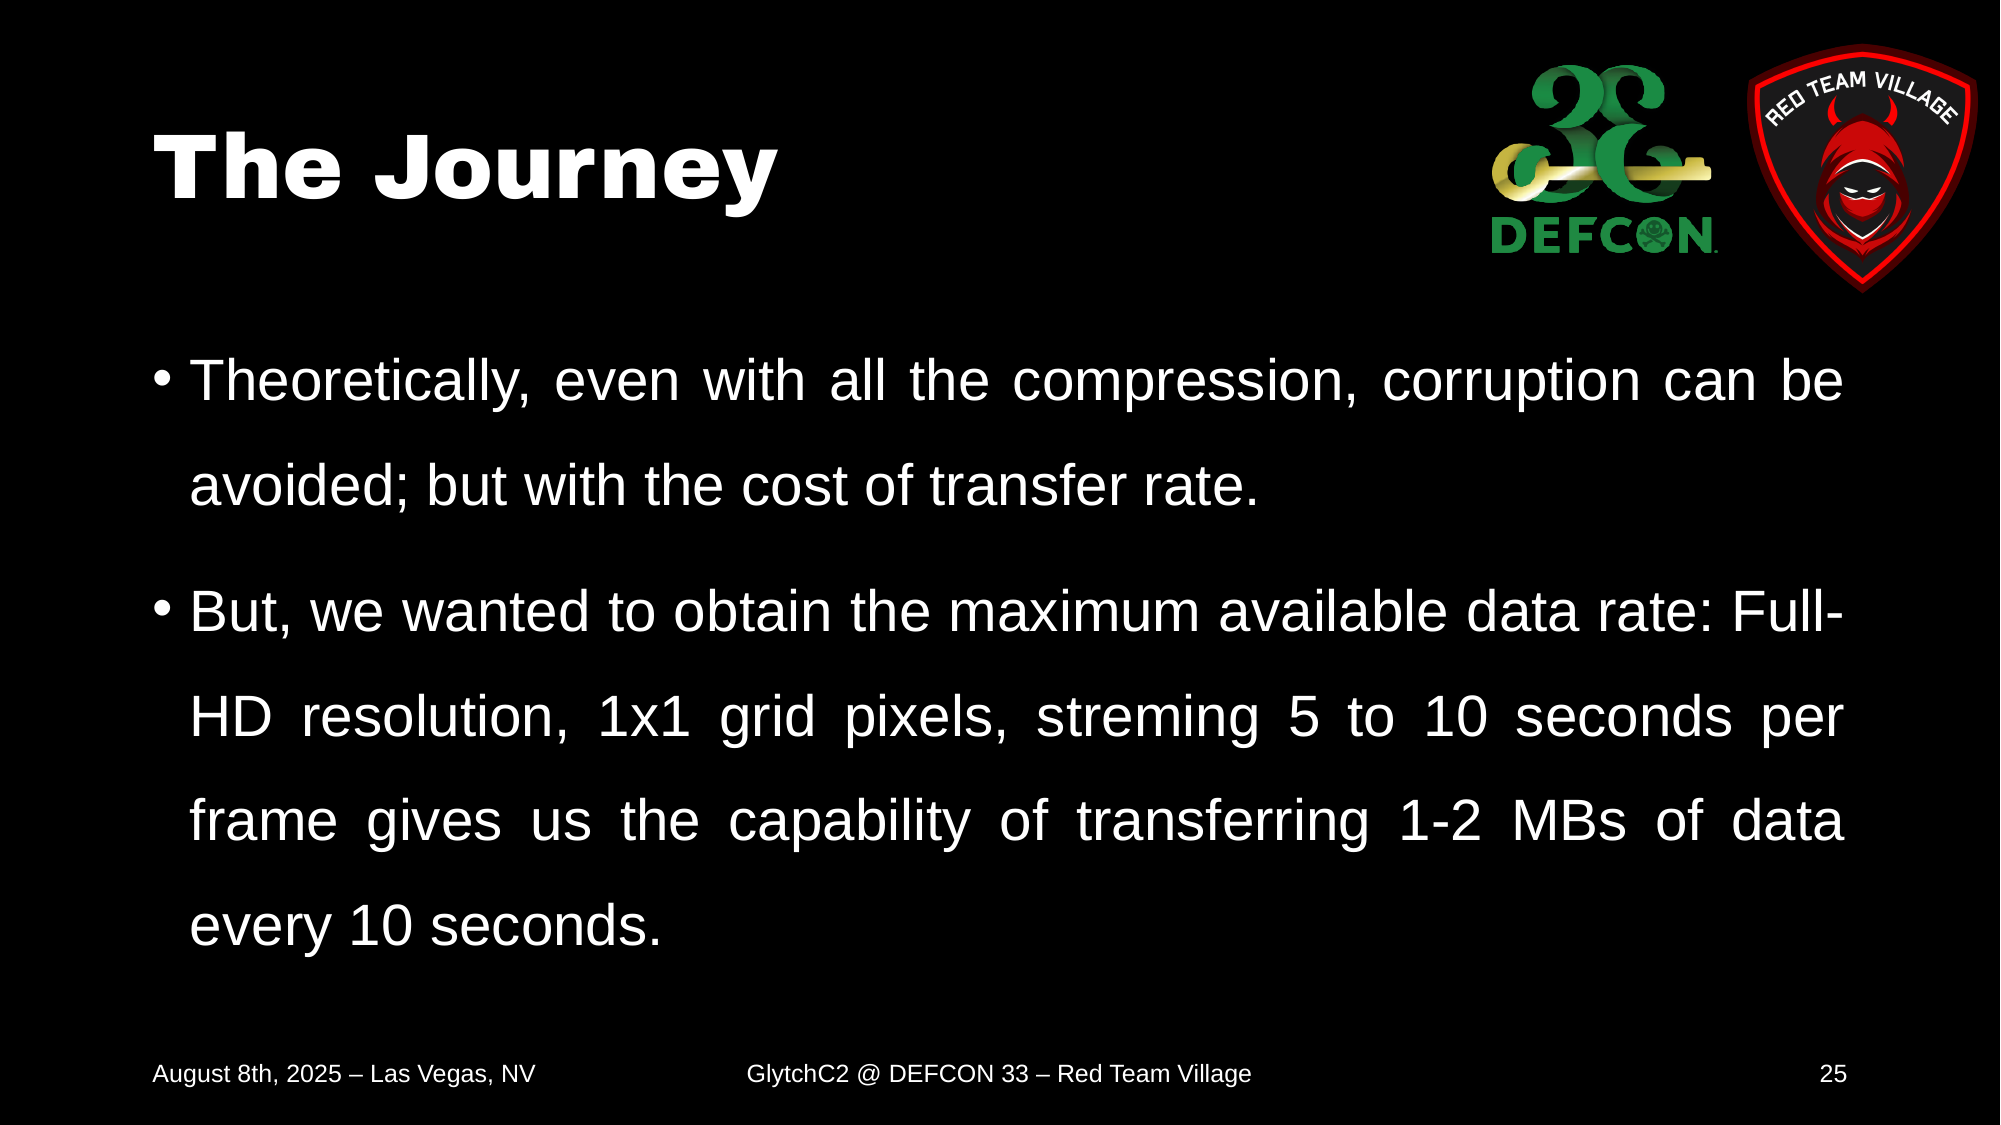

# The Journey
Theoretically, even with all the compression, corruption can be avoided; but with the cost of transfer rate.
But, we wanted to obtain the maximum available data rate: Full-HD resolution, 1x1 grid pixels, streming 5 to 10 seconds per frame gives us the capability of transferring 1-2 MBs of data every 10 seconds.
August 8th, 2025 – Las Vegas, NV
GlytchC2 @ DEFCON 33 – Red Team Village
25